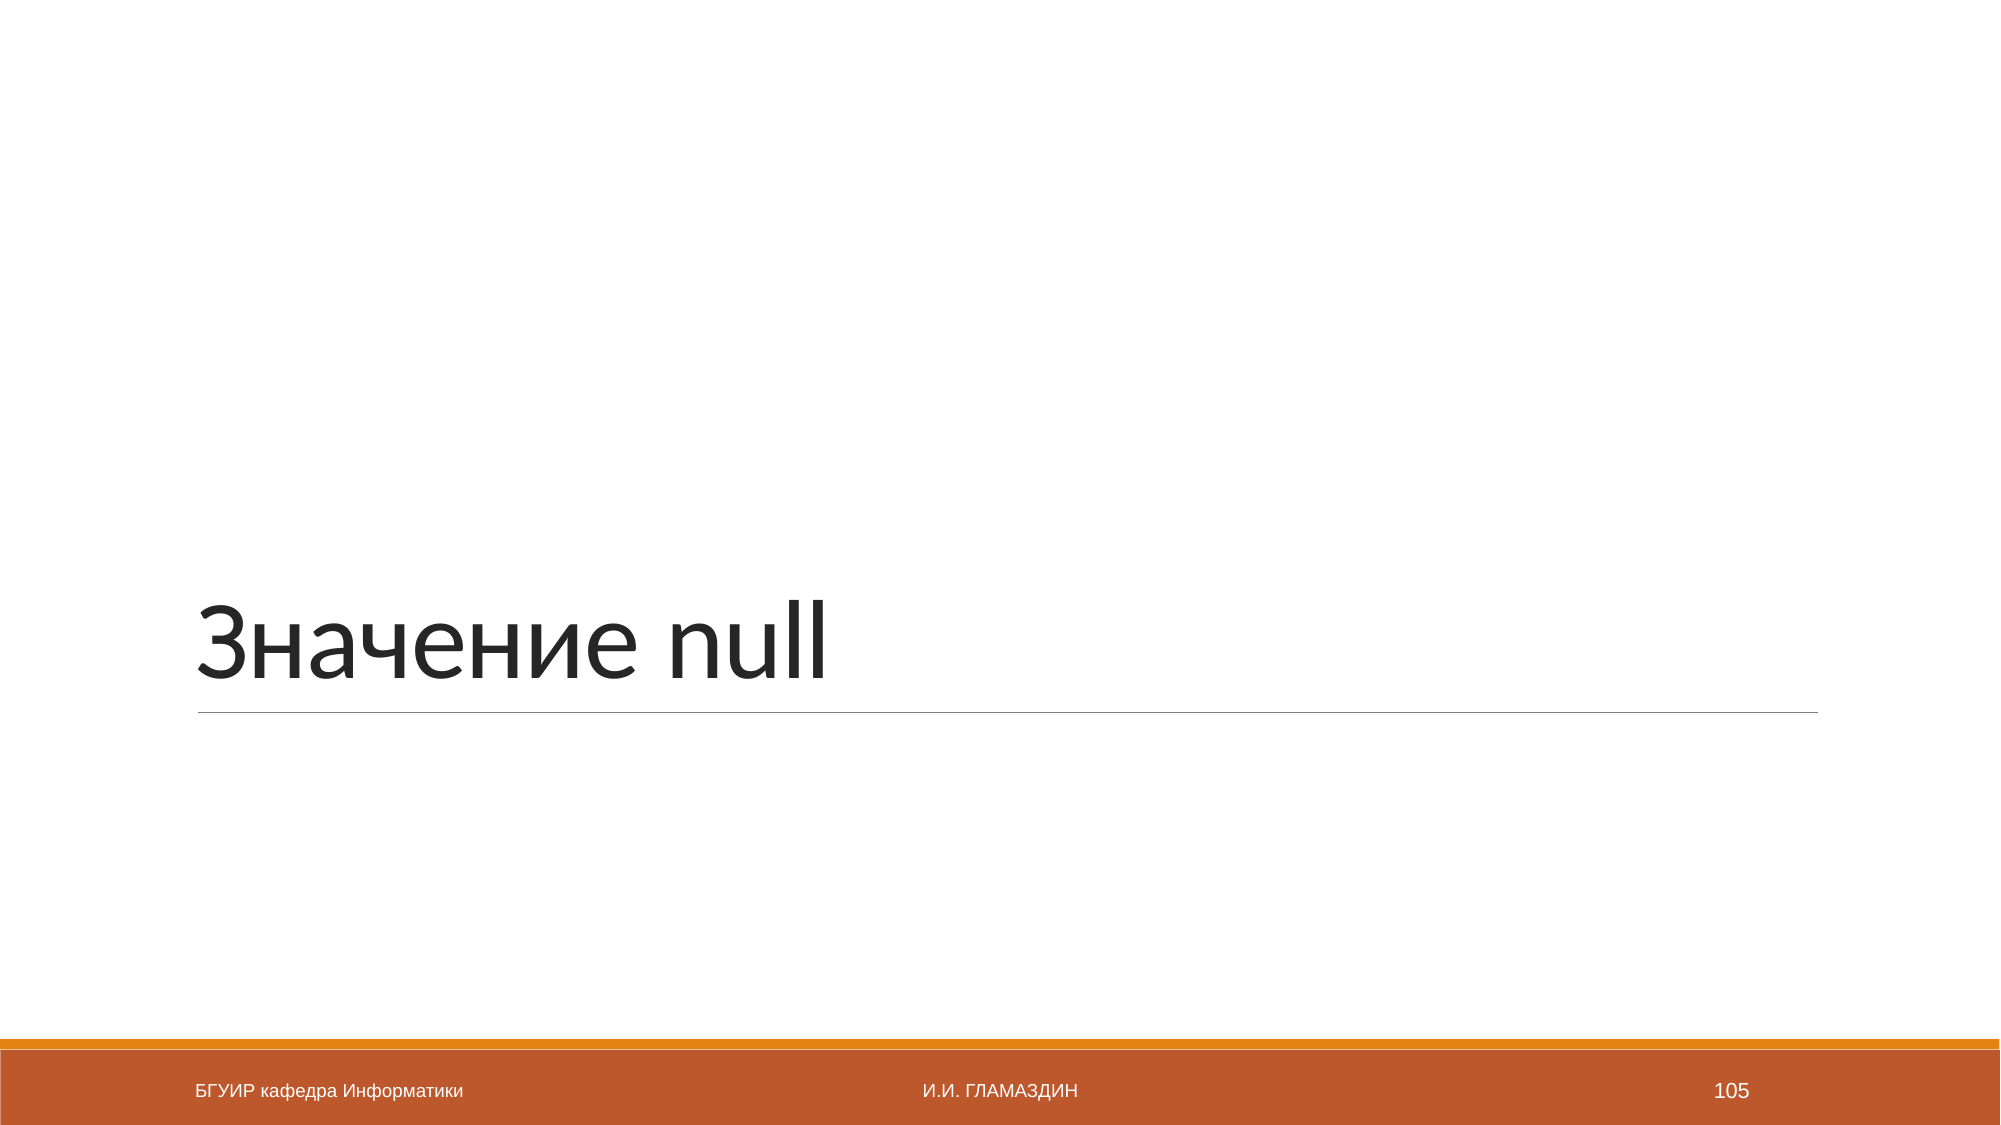

# Значение null

БГУИР кафедра Информатики
И.И. Гламаздин
105